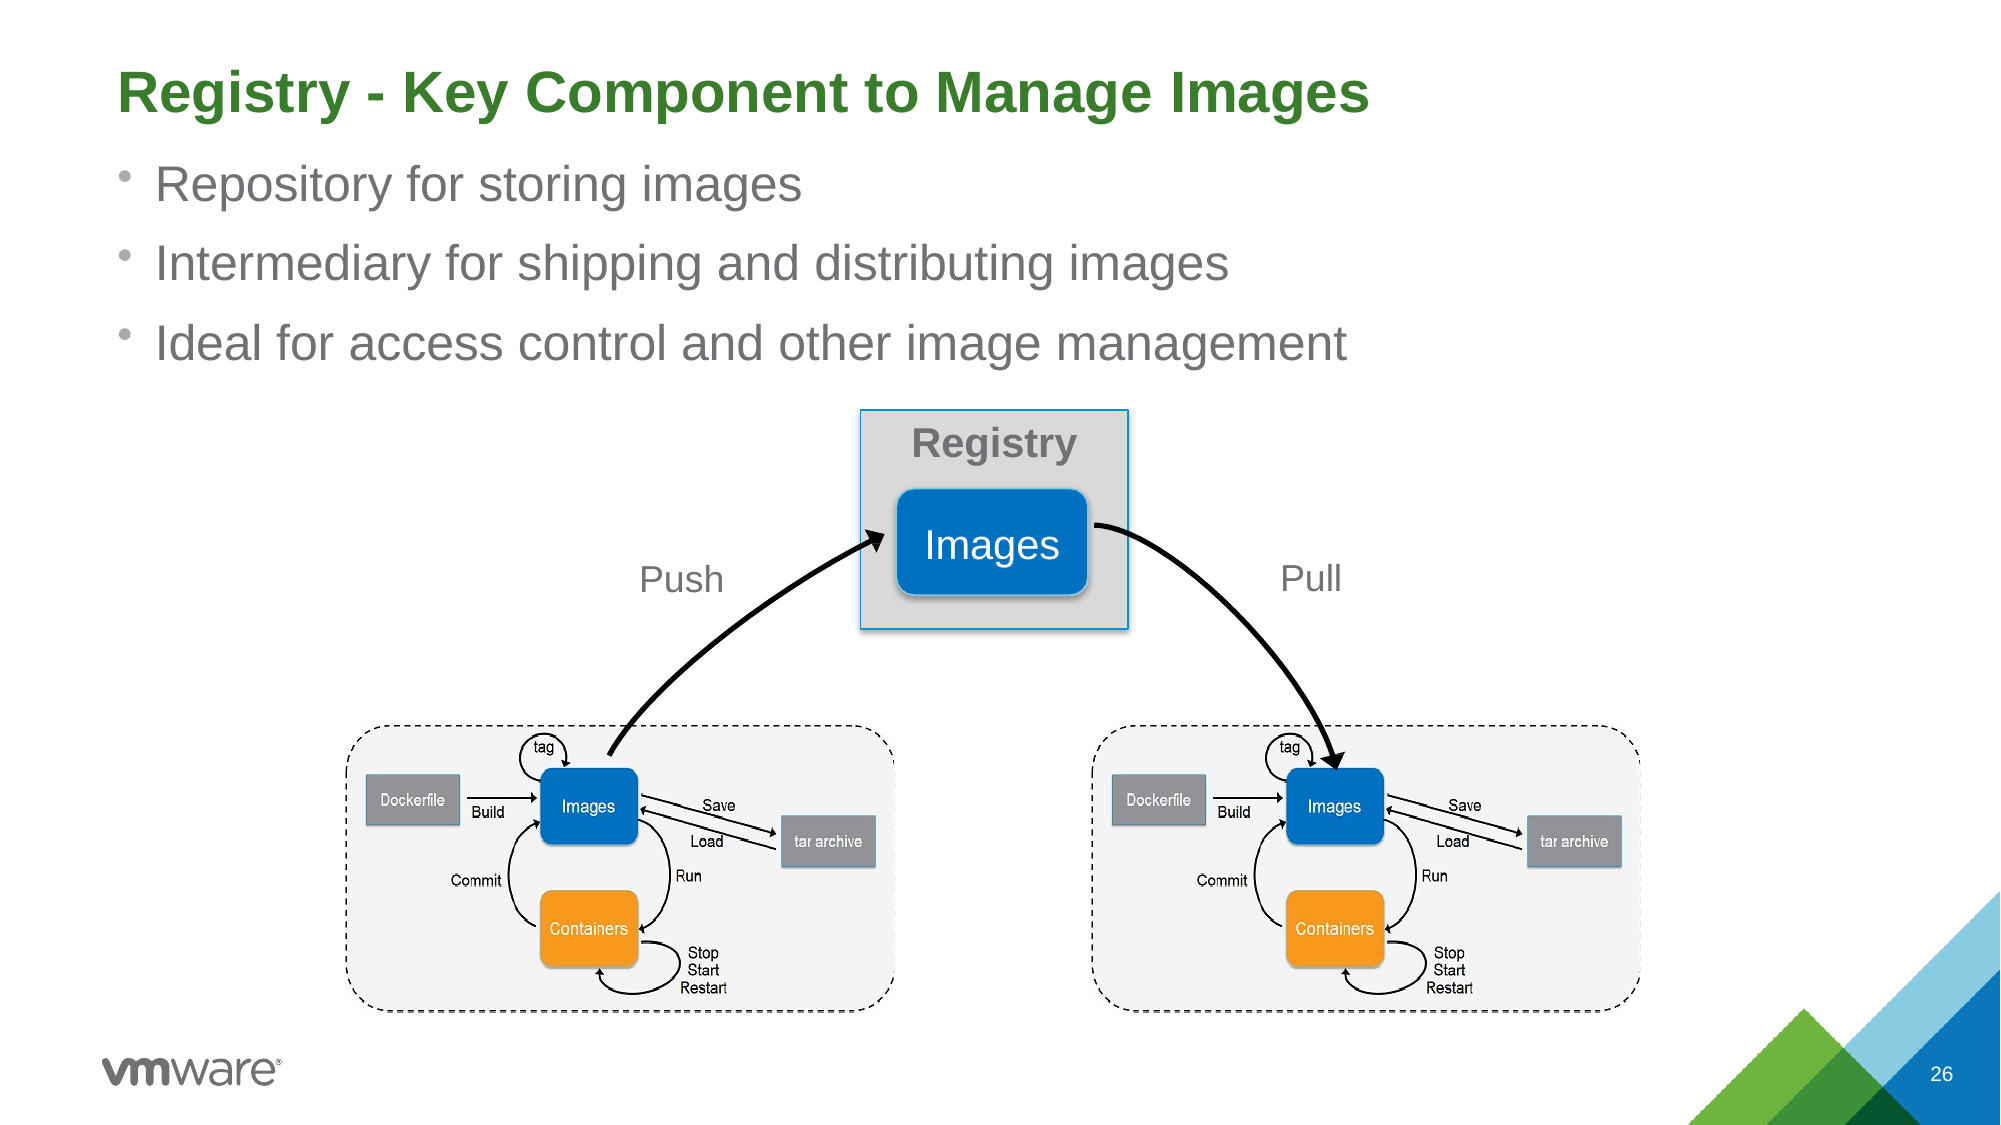

# Registry - Key Component to Manage Images
Repository for storing images
Intermediary for shipping and distributing images
Ideal for access control and other image management
Registry

Images

Pull
Push

26